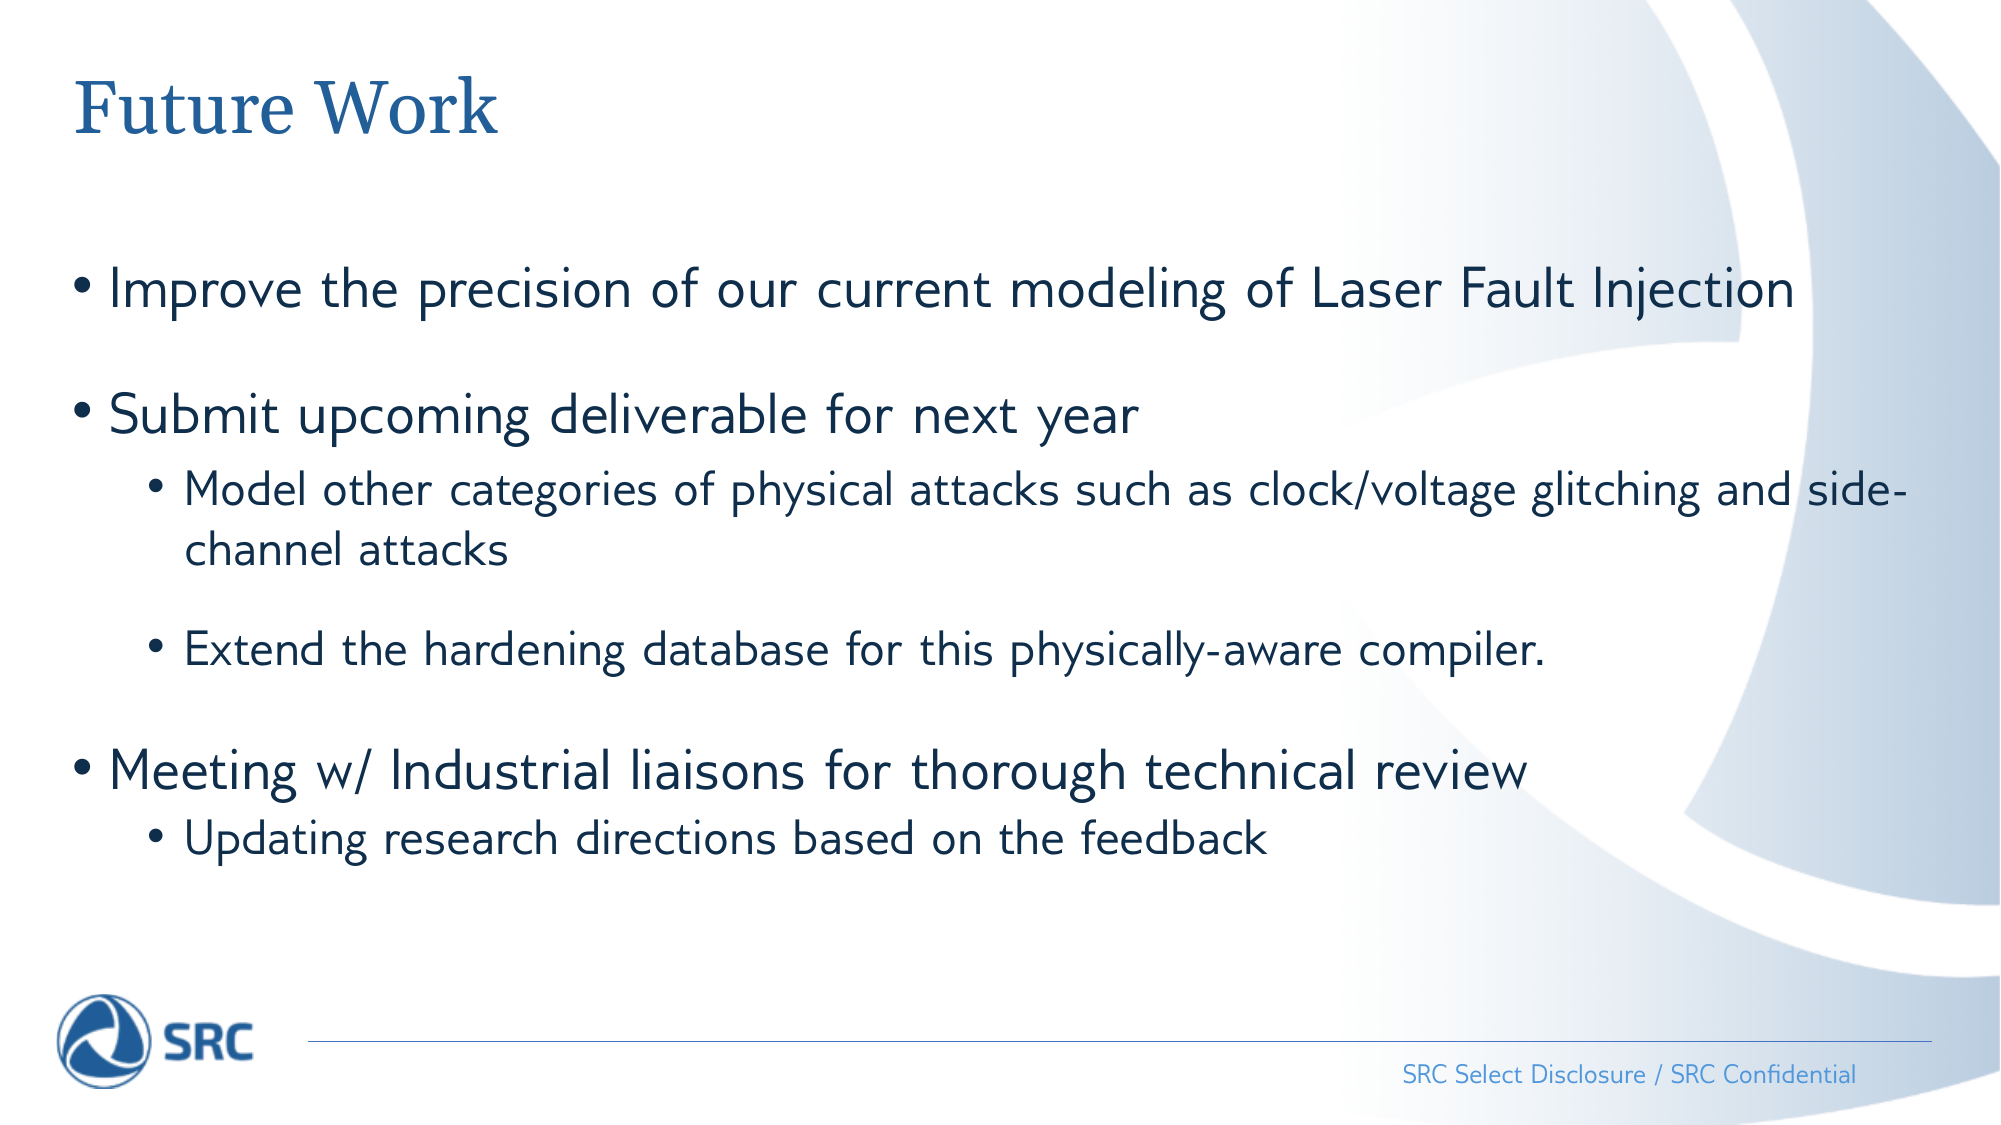

# Future Work
Improve the precision of our current modeling of Laser Fault Injection
Submit upcoming deliverable for next year
Model other categories of physical attacks such as clock/voltage glitching and side-channel attacks
Extend the hardening database for this physically-aware compiler.
Meeting w/ Industrial liaisons for thorough technical review
Updating research directions based on the feedback
SRC Select Disclosure / SRC Confidential